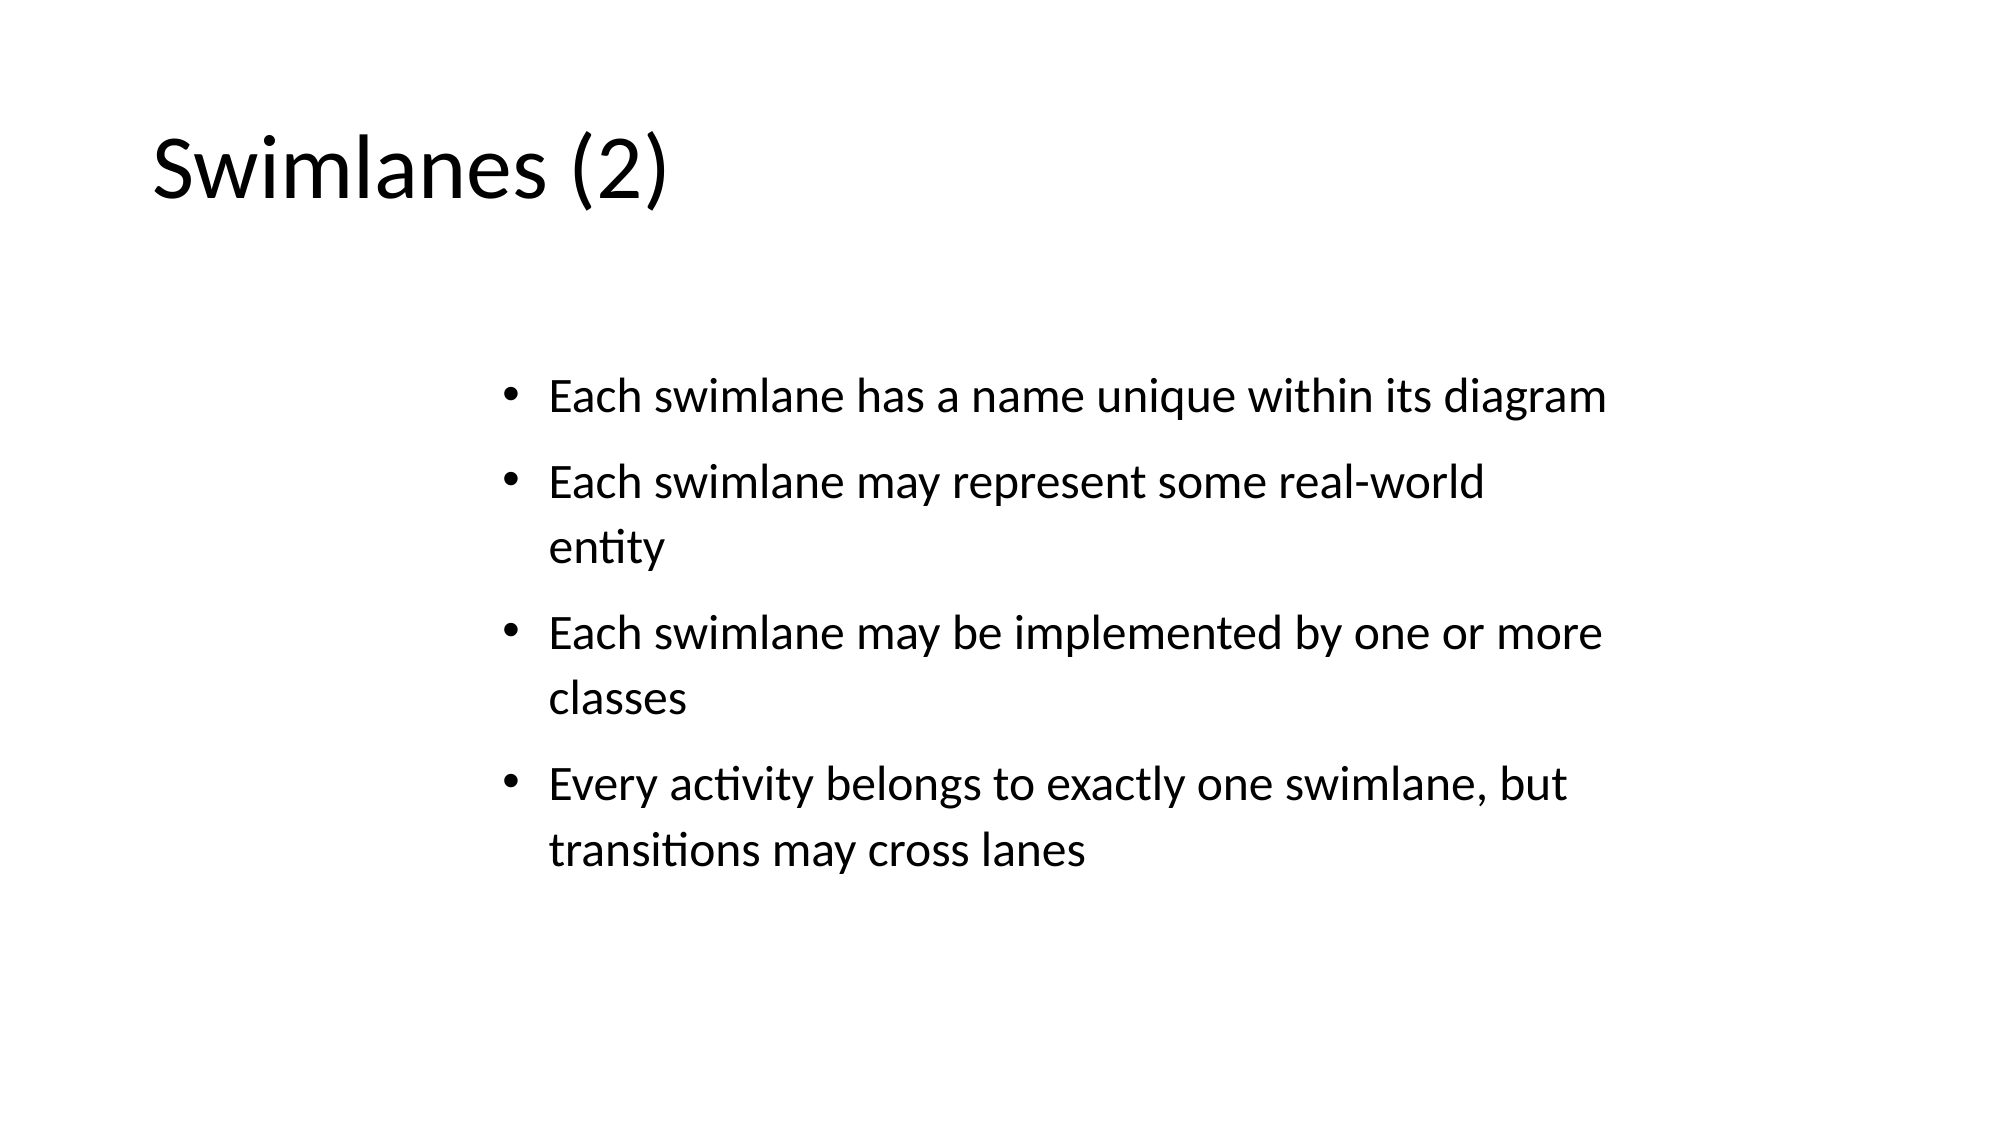

# Swimlanes (2)
Each swimlane has a name unique within its diagram
Each swimlane may represent some real-world entity
Each swimlane may be implemented by one or more classes
Every activity belongs to exactly one swimlane, but transitions may cross lanes